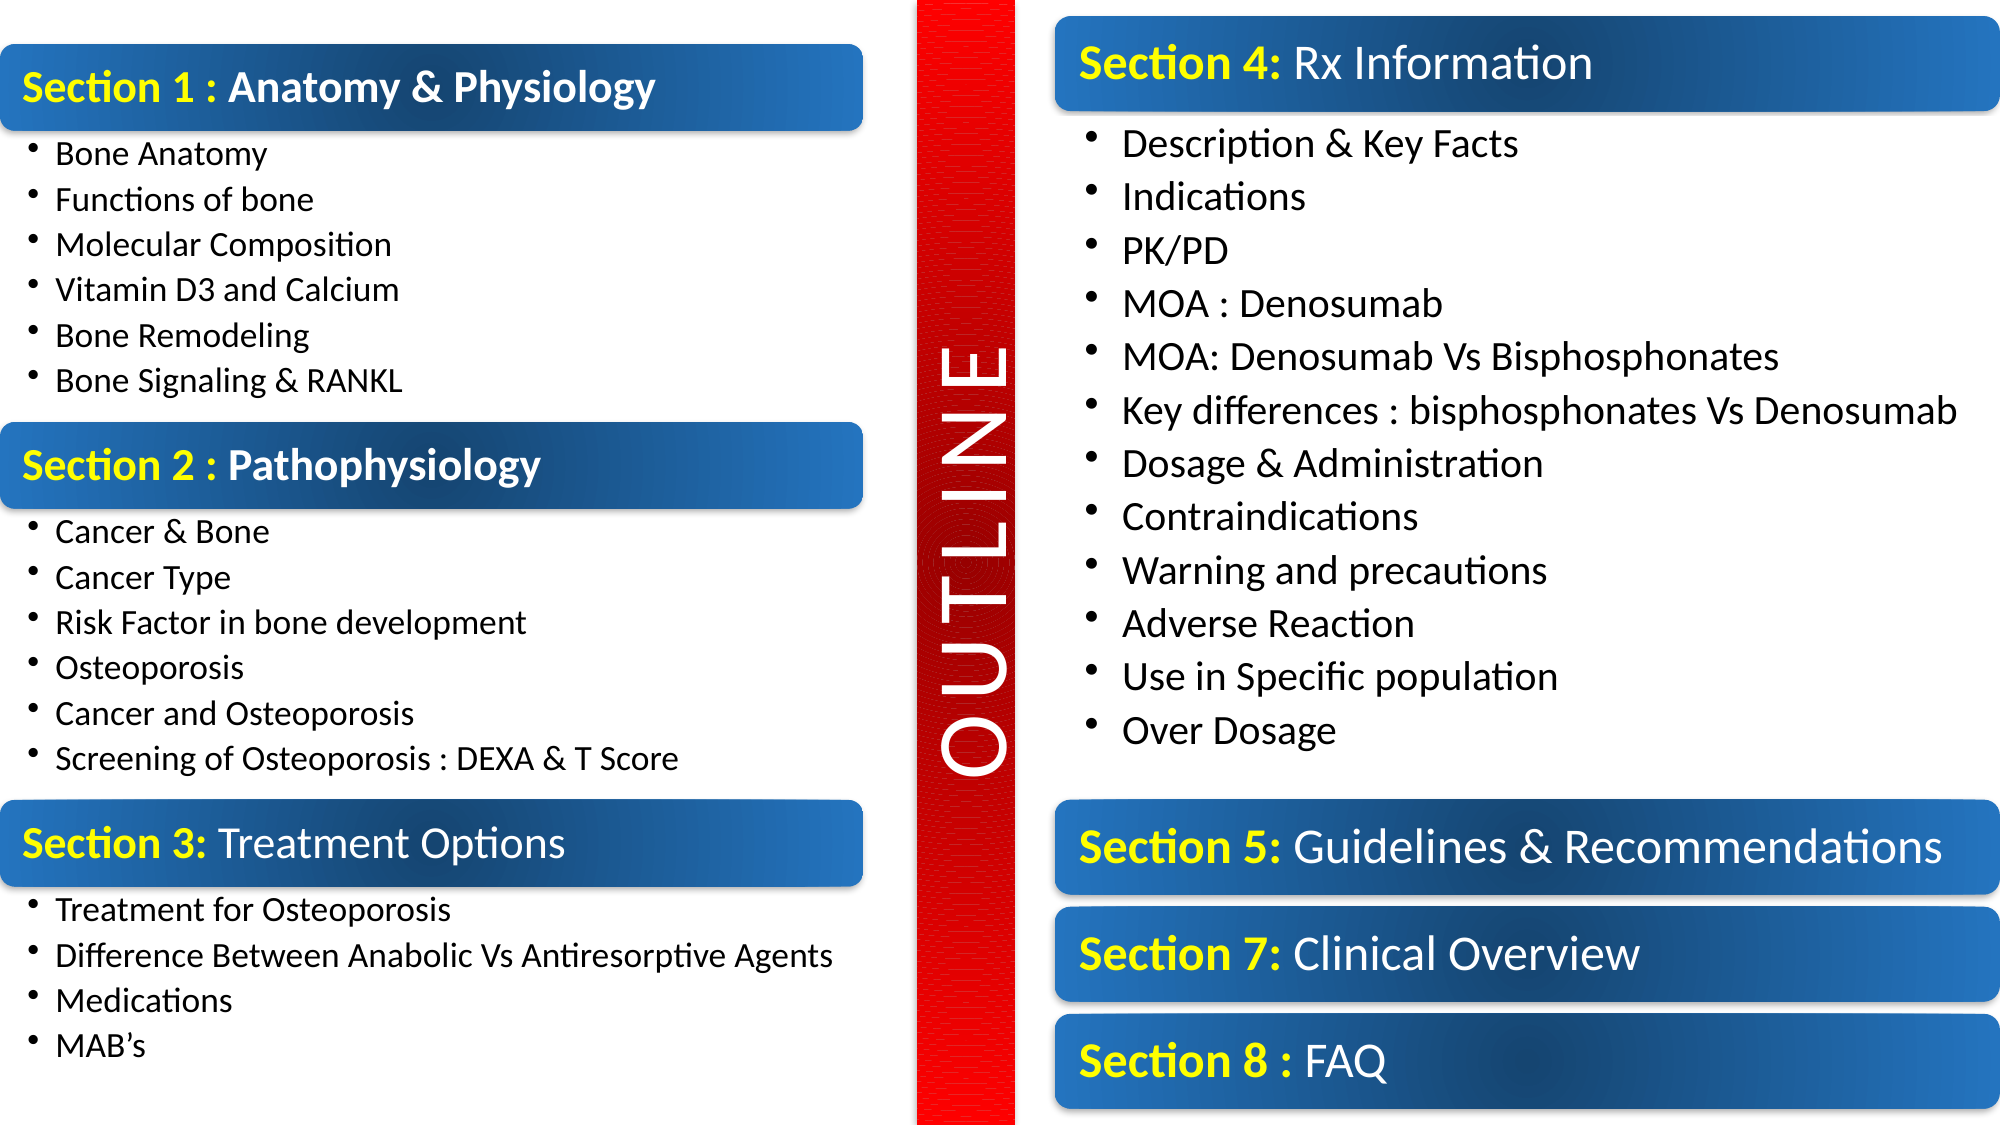

Section 1 : Anatomy & Physiology
Bone Anatomy
Functions of bone
Molecular Composition
Vitamin D3 and Calcium
Bone Remodeling
Bone Signaling & RANKL
Section 2 : Pathophysiology
Cancer & Bone
Cancer Type
Risk Factor in bone development
Osteoporosis
Cancer and Osteoporosis
Screening of Osteoporosis : DEXA & T Score
Section 3: Treatment Options
Treatment for Osteoporosis
Difference Between Anabolic Vs Antiresorptive Agents
Medications
MAB’s
OUTLINE

Section 4: Rx Information
Description & Key Facts
Indications
PK/PD
MOA : Denosumab
MOA: Denosumab Vs Bisphosphonates
Key differences : bisphosphonates Vs Denosumab
Dosage & Administration
Contraindications
Warning and precautions
Adverse Reaction
Use in Specific population
Over Dosage
Section 5: Guidelines & Recommendations
Section 7: Clinical Overview
Section 8 : FAQ
# Outline